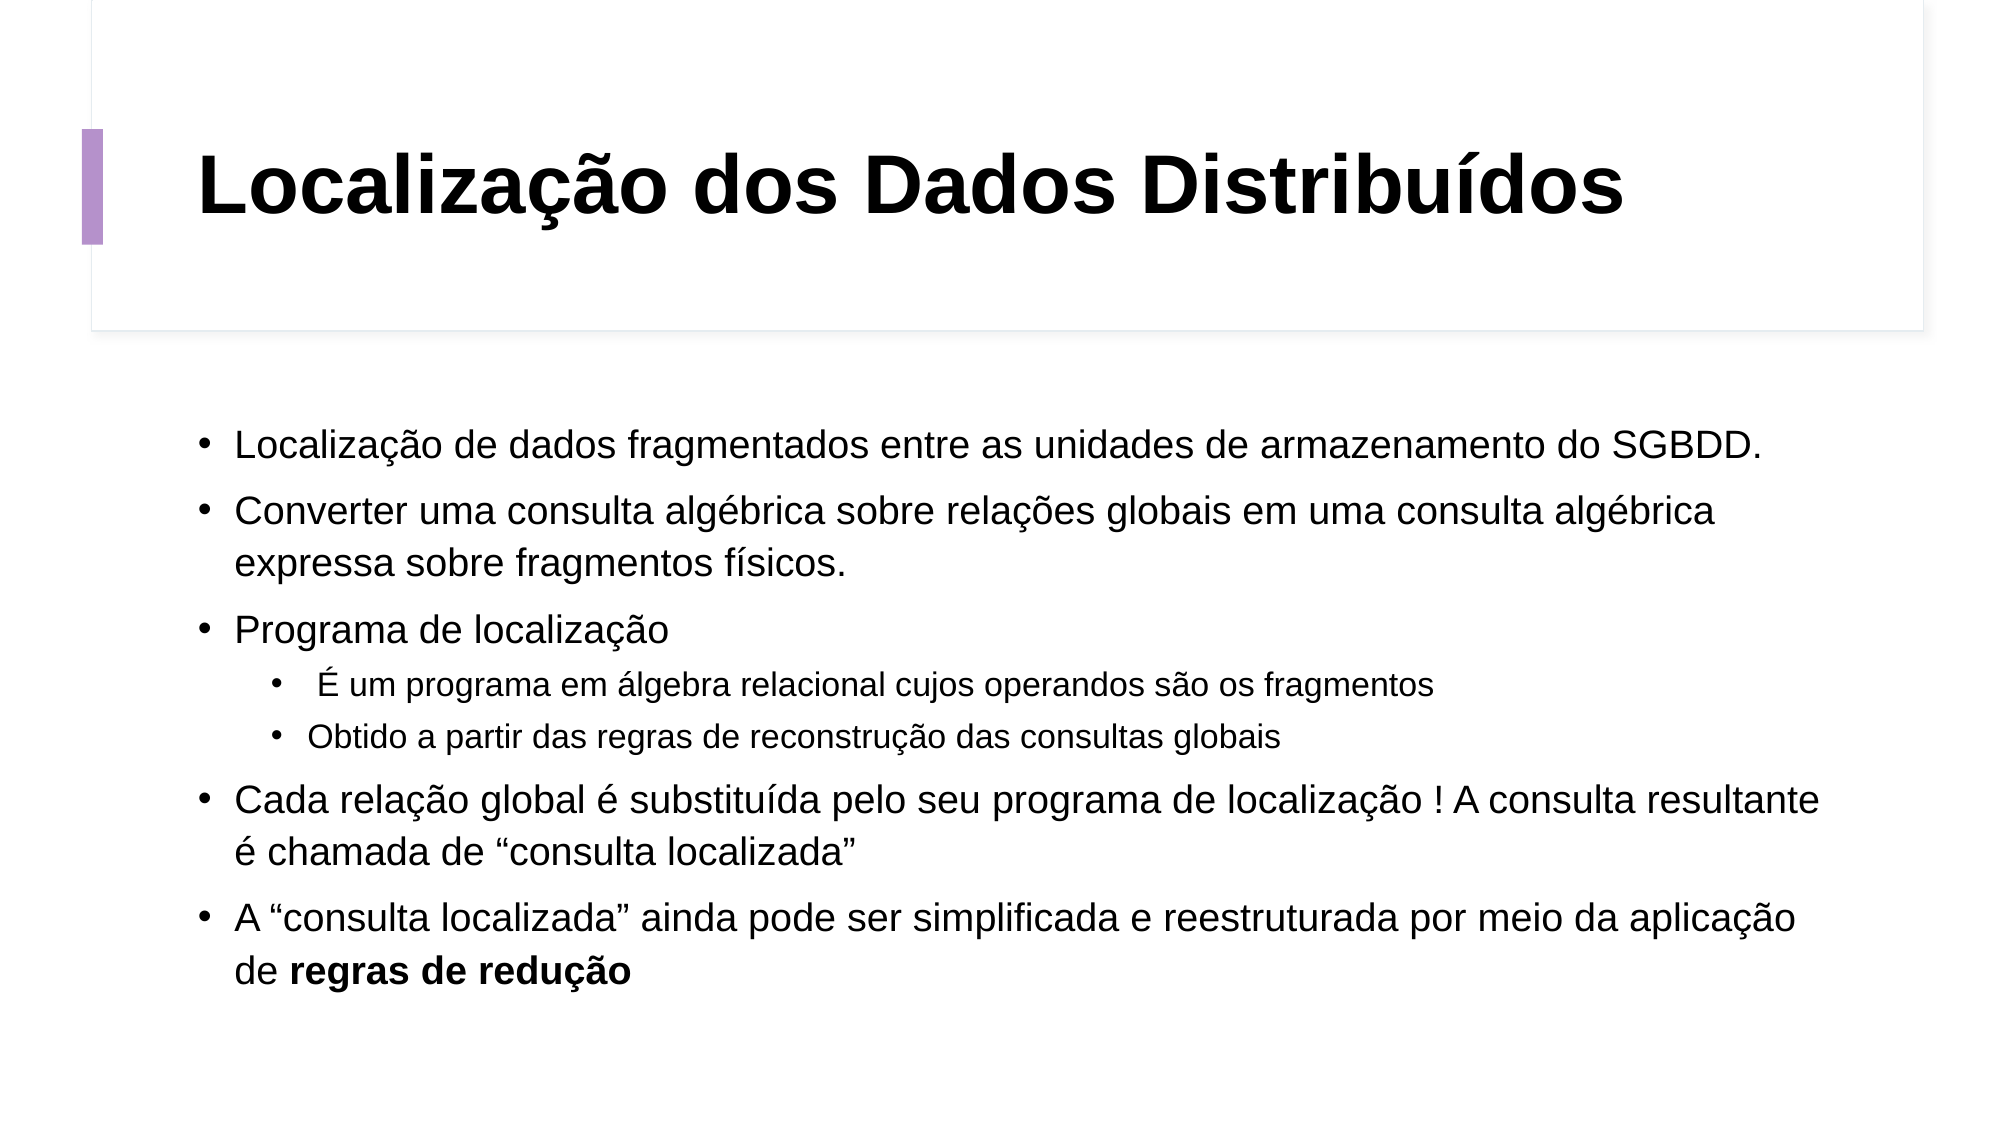

# Localização dos Dados Distribuídos
Localização de dados fragmentados entre as unidades de armazenamento do SGBDD.
Converter uma consulta algébrica sobre relações globais em uma consulta algébrica expressa sobre fragmentos físicos.
Programa de localização
 É um programa em álgebra relacional cujos operandos são os fragmentos
Obtido a partir das regras de reconstrução das consultas globais
Cada relação global é substituída pelo seu programa de localização ! A consulta resultante é chamada de “consulta localizada”
A “consulta localizada” ainda pode ser simplificada e reestruturada por meio da aplicação de regras de redução